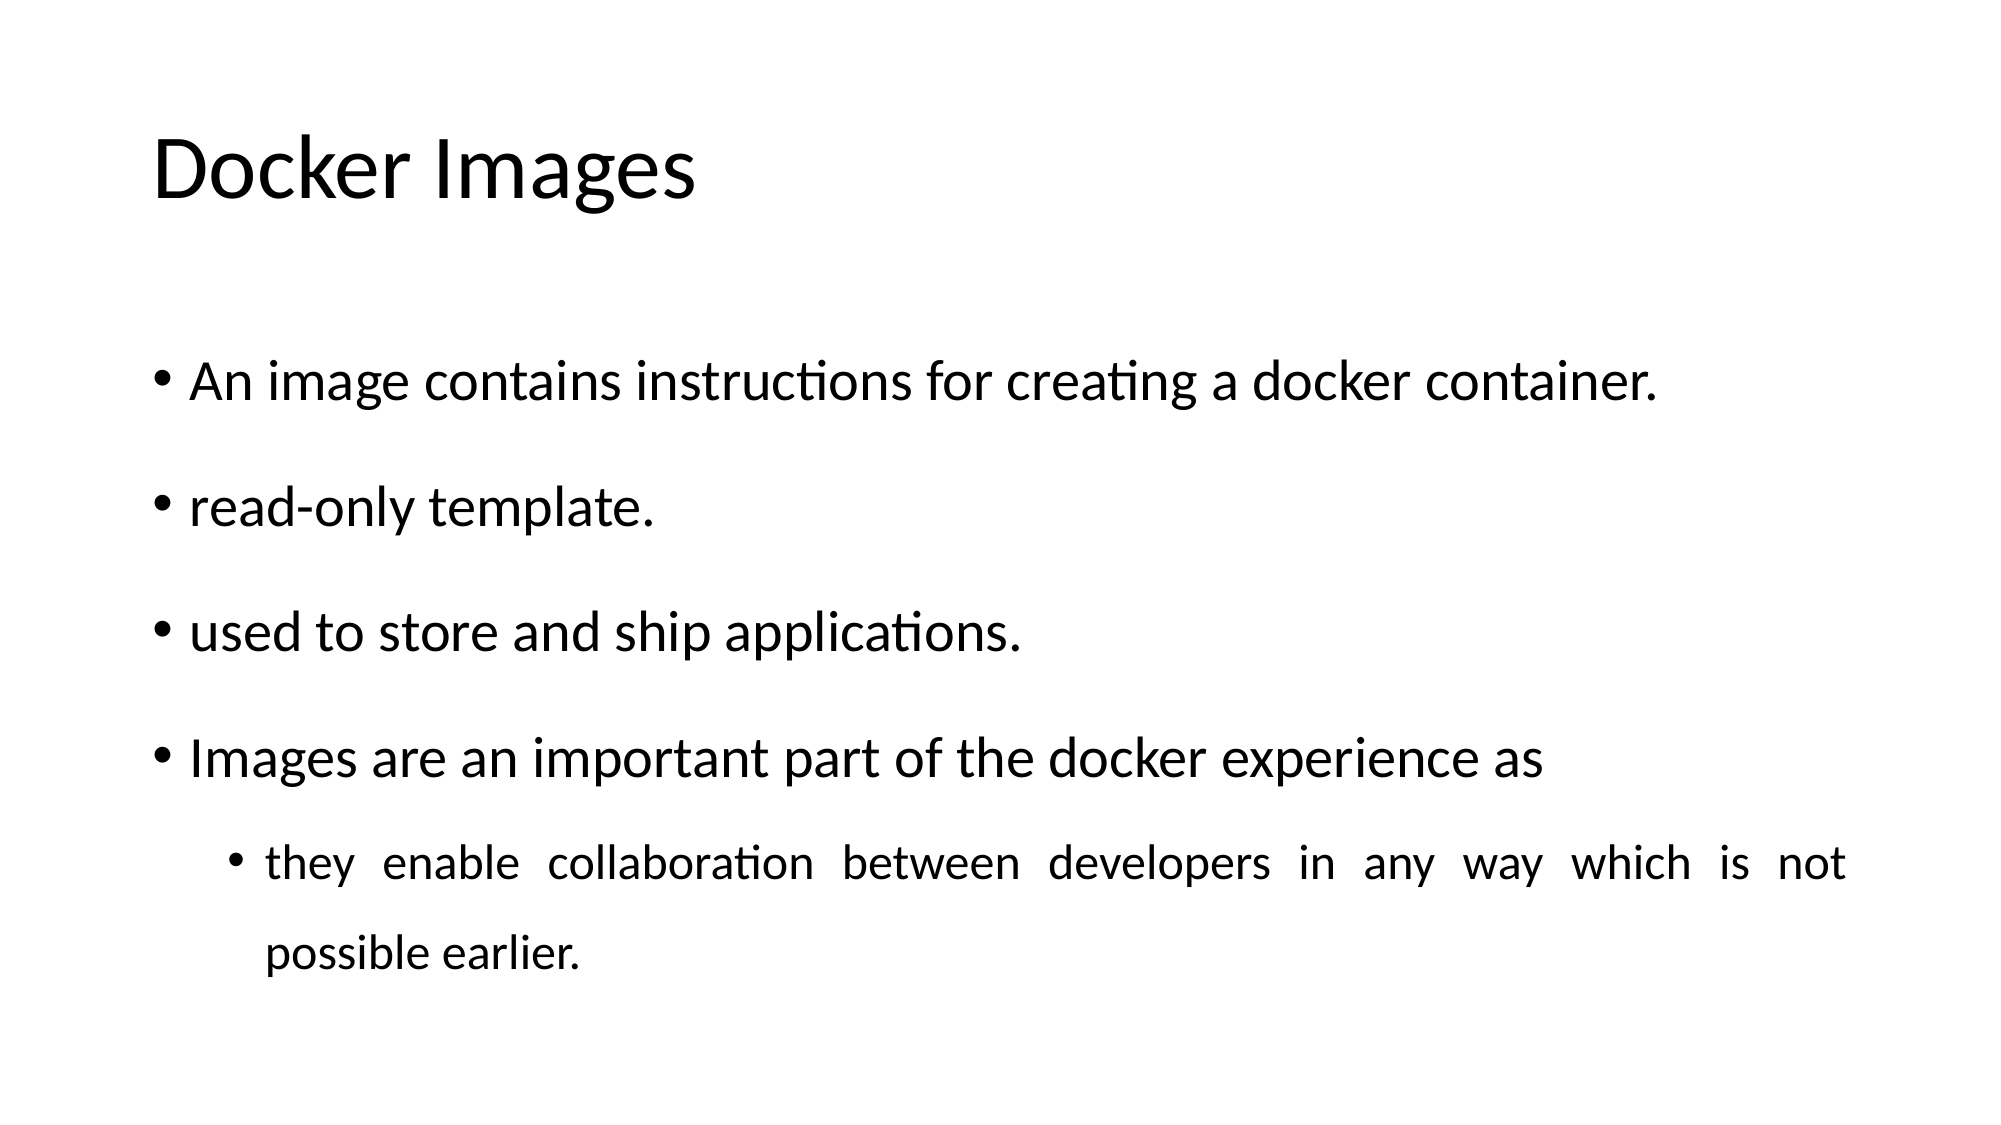

# Docker Images
An image contains instructions for creating a docker container.
read-only template.
used to store and ship applications.
Images are an important part of the docker experience as
they enable collaboration between developers in any way which is not possible earlier.